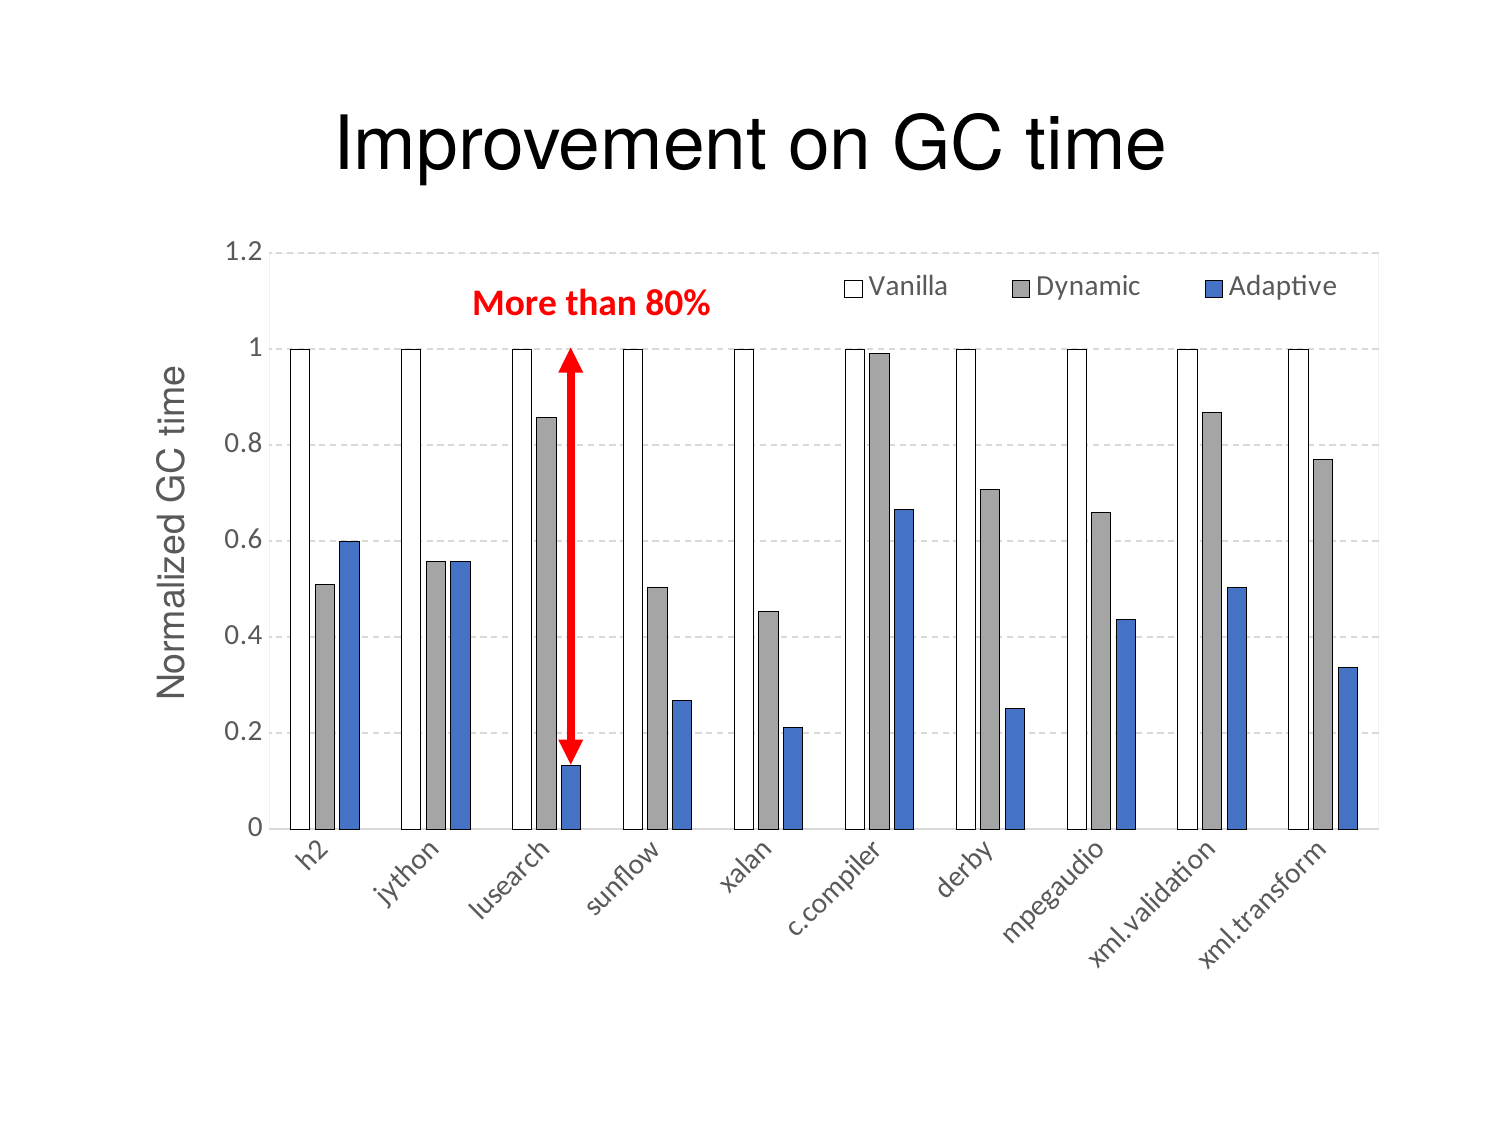

Improvement on GC time

### Chart

| Category | Vanilla | Dynamic | Adaptive |
|---|---|---|---|
| h2 | 1.0 | 0.50998 | 0.59947 |
| jython | 1.0 | 0.55841 | 0.55759 |
| lusearch | 1.0 | 0.85768 | 0.13235 |
| sunflow | 1.0 | 0.50382 | 0.26682 |
| xalan | 1.0 | 0.45439 | 0.21241 |
| c.compiler | 1.0 | 0.9917 | 0.66547 |
| derby | 1.0 | 0.70824 | 0.25137 |
| mpegaudio | 1.0 | 0.65932 | 0.43566 |
| xml.validation | 1.0 | 0.86705 | 0.50363 |
| xml.transform | 1.0 | 0.77107 | 0.33573 |
More than 80%